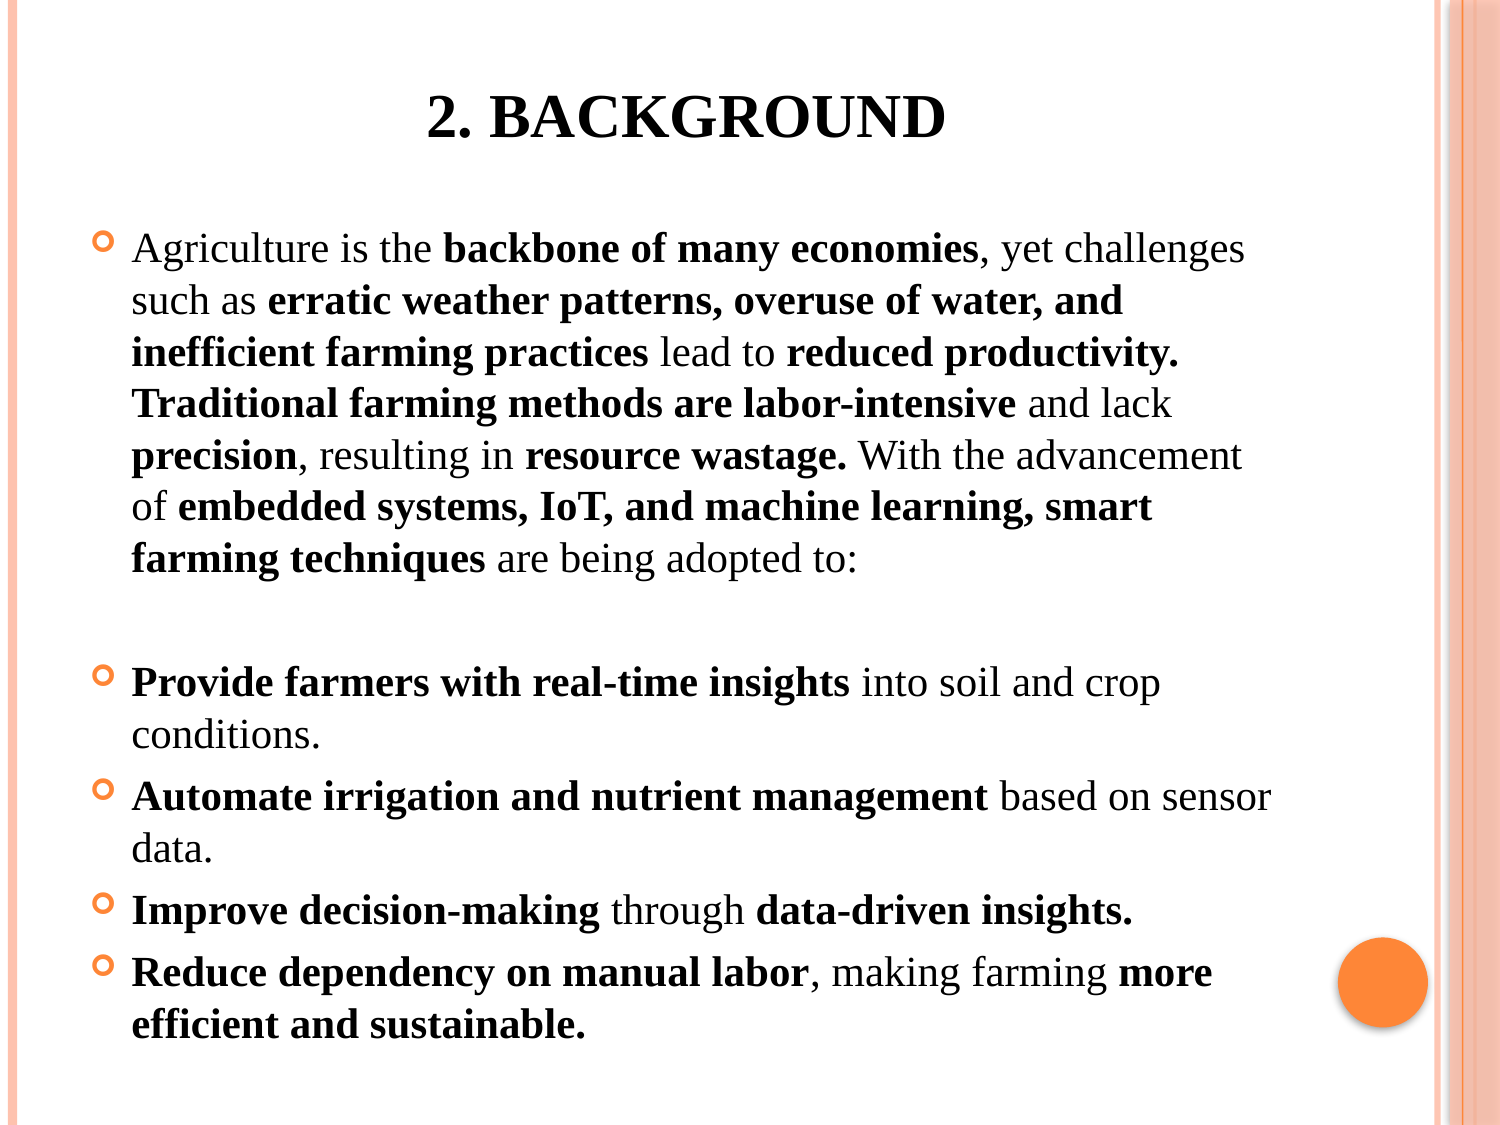

# 2. BACKGROUND
Agriculture is the backbone of many economies, yet challenges such as erratic weather patterns, overuse of water, and inefficient farming practices lead to reduced productivity. Traditional farming methods are labor-intensive and lack precision, resulting in resource wastage. With the advancement of embedded systems, IoT, and machine learning, smart farming techniques are being adopted to:

Provide farmers with real-time insights into soil and crop conditions.
Automate irrigation and nutrient management based on sensor data.
Improve decision-making through data-driven insights.
Reduce dependency on manual labor, making farming more efficient and sustainable.